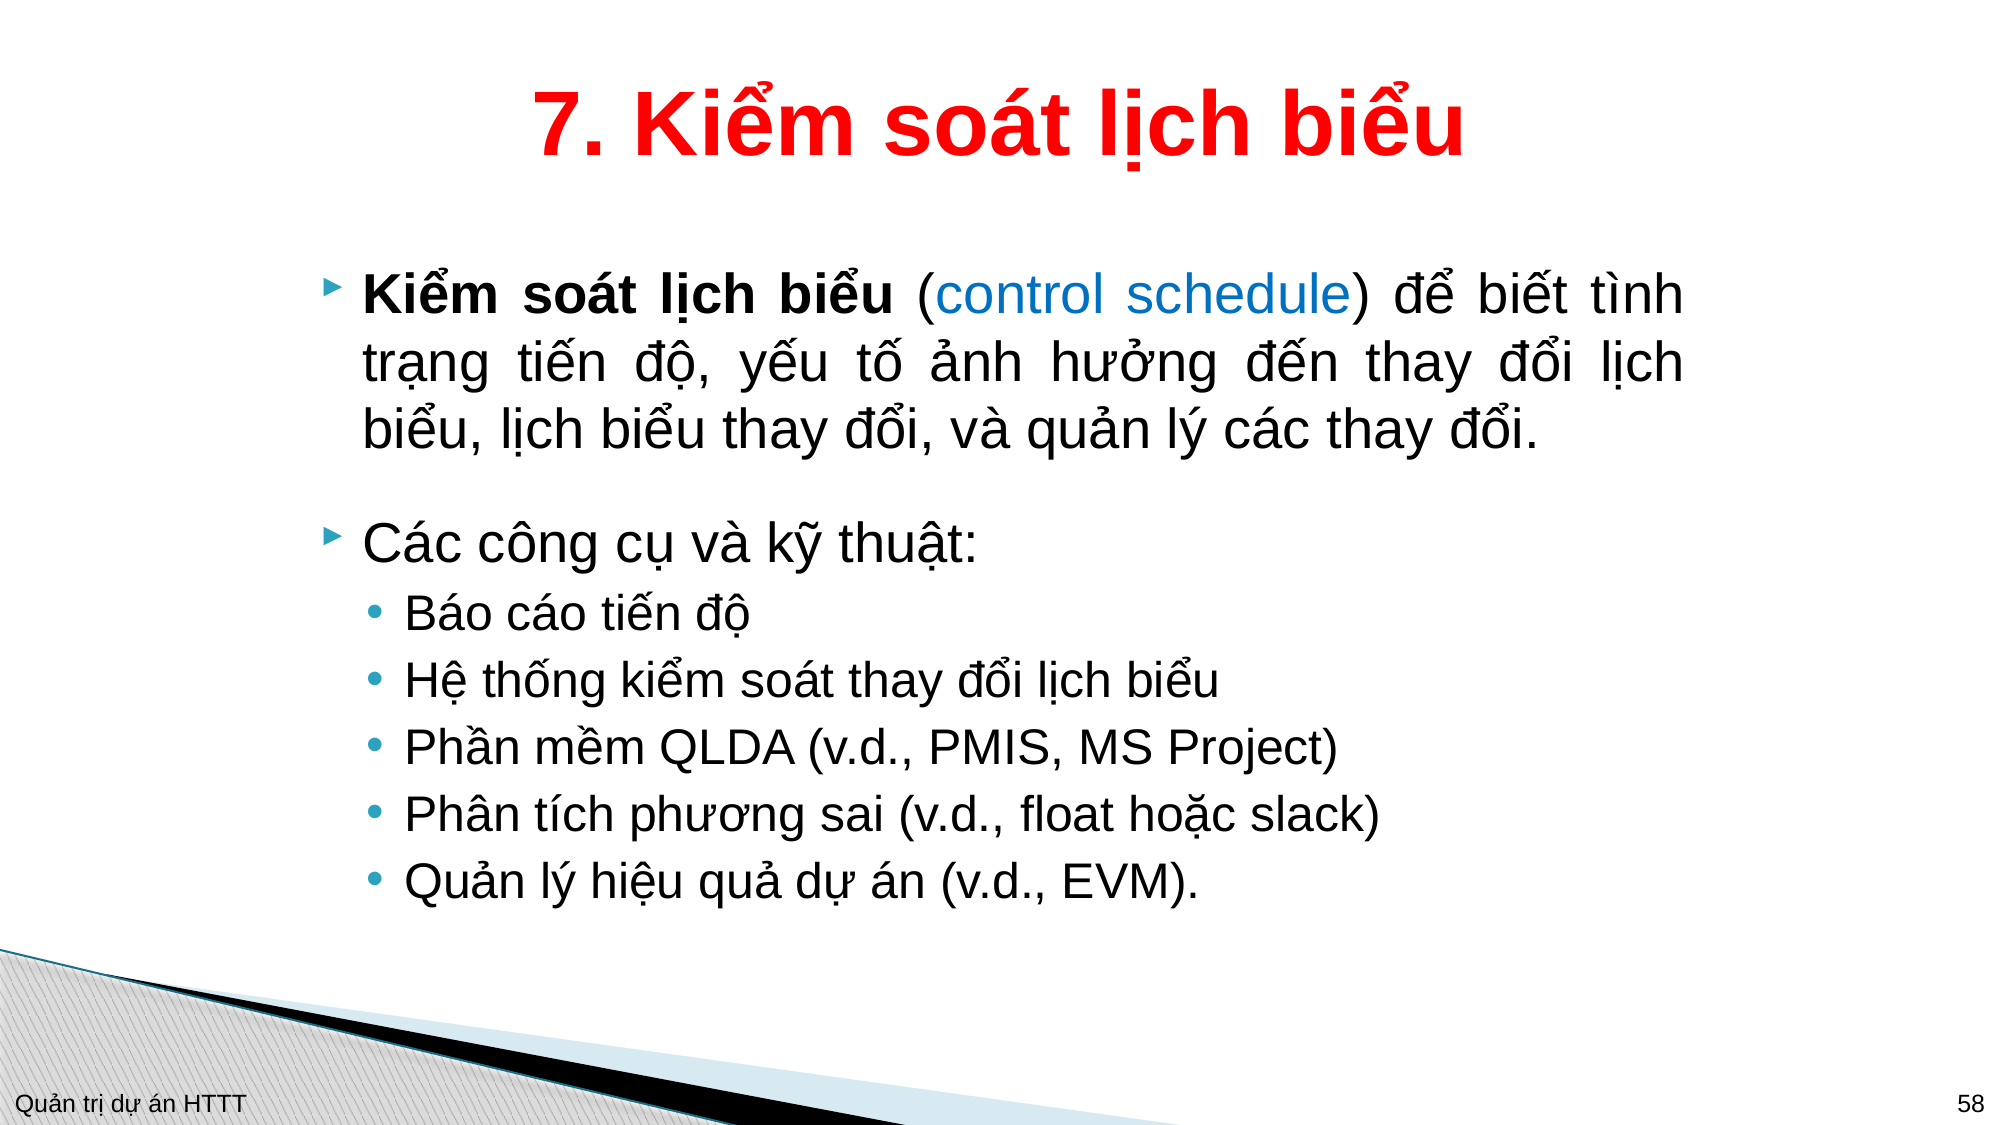

# 7. Kiểm soát lịch biểu
Kiểm soát lịch biểu (control schedule) để biết tình trạng tiến độ, yếu tố ảnh hưởng đến thay đổi lịch biểu, lịch biểu thay đổi, và quản lý các thay đổi.

Các công cụ và kỹ thuật:
Báo cáo tiến độ
Hệ thống kiểm soát thay đổi lịch biểu
Phần mềm QLDA (v.d., PMIS, MS Project)
Phân tích phương sai (v.d., float hoặc slack)
Quản lý hiệu quả dự án (v.d., EVM).

58